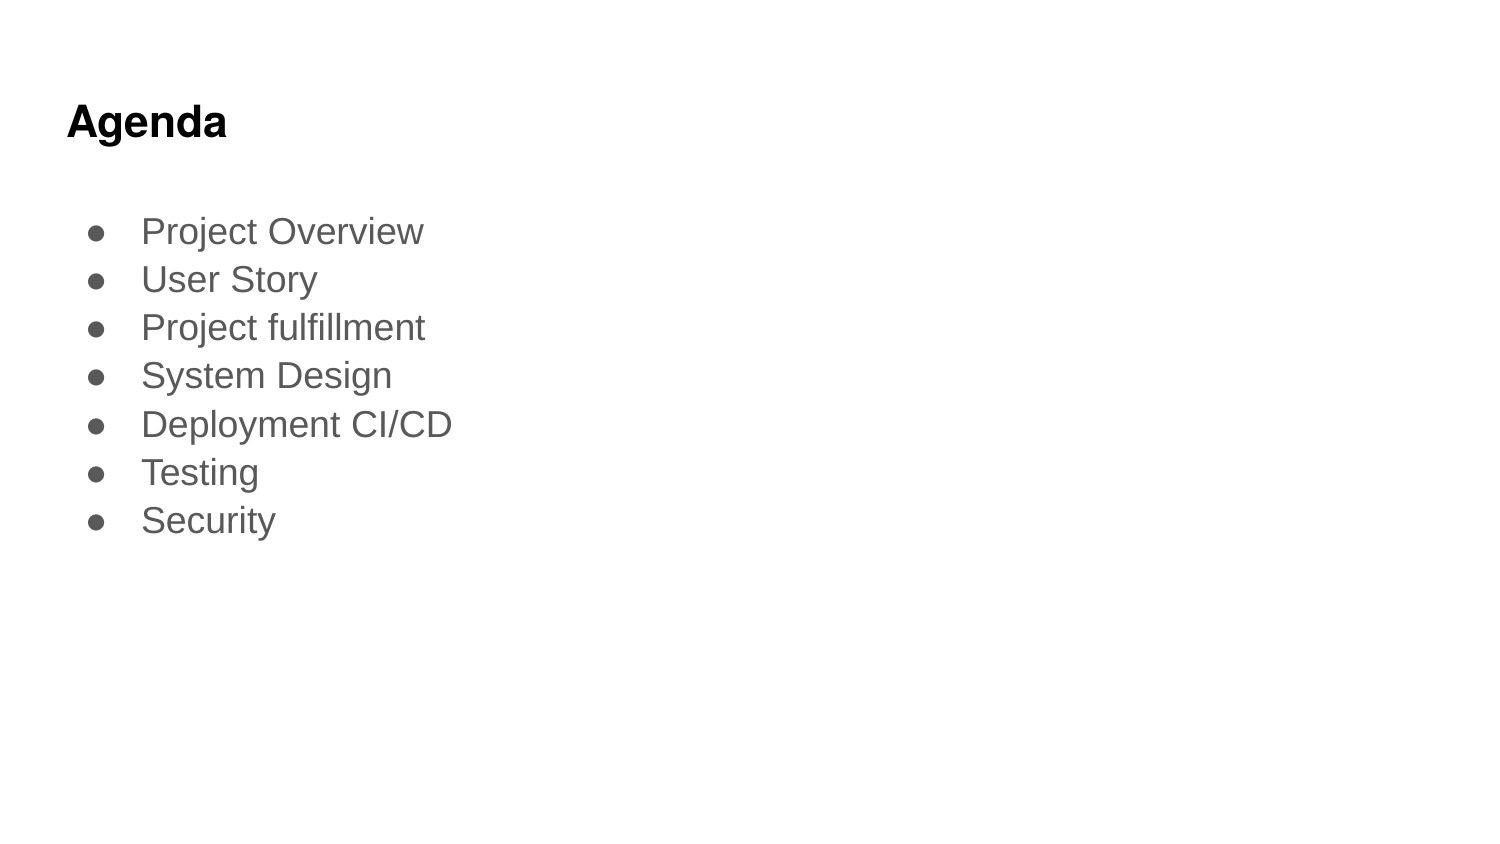

# Agenda
Project Overview
User Story
Project fulfillment
System Design
Deployment CI/CD
Testing
Security